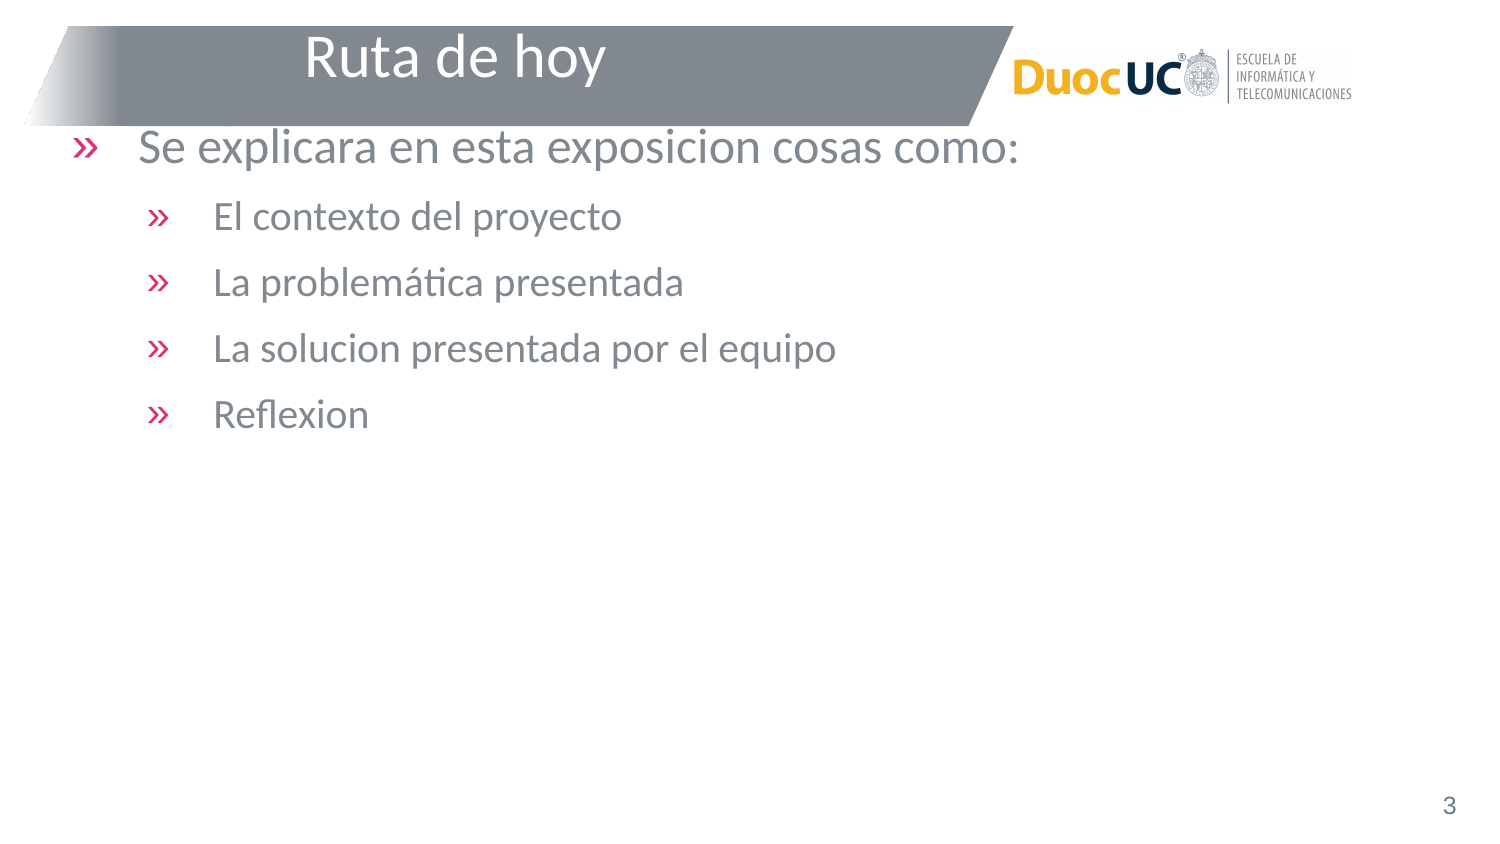

# Ruta de hoy
Se explicara en esta exposicion cosas como:
El contexto del proyecto
La problemática presentada
La solucion presentada por el equipo
Reflexion